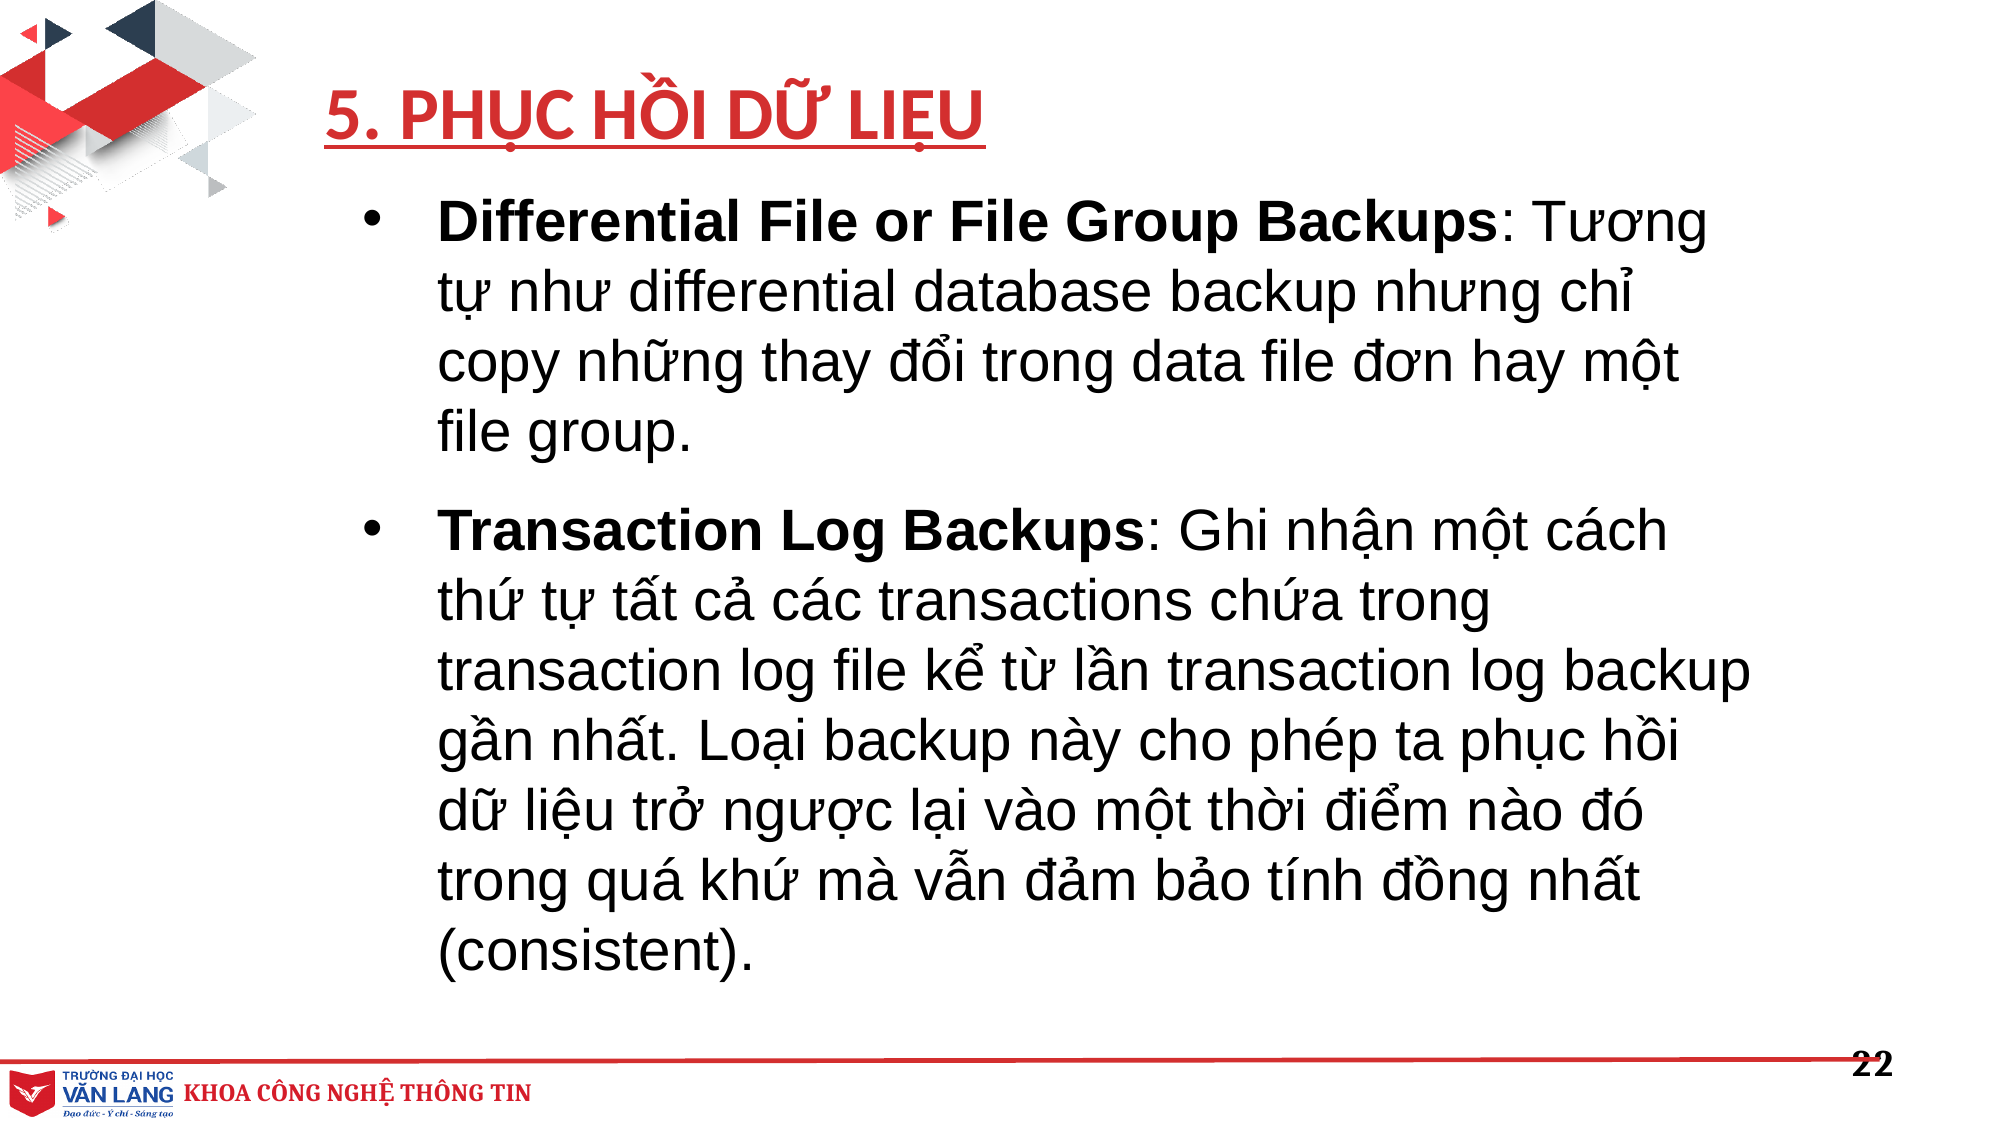

5. PHỤC HỒI DỮ LIỆU

Differential File or File Group Backups: Tương tự như differential database backup nhưng chỉ copy những thay đổi trong data file đơn hay một file group.
Transaction Log Backups: Ghi nhận một cách thứ tự tất cả các transactions chứa trong transaction log file kể từ lần transaction log backup gần nhất. Loại backup này cho phép ta phục hồi dữ liệu trở ngược lại vào một thời điểm nào đó trong quá khứ mà vẫn đảm bảo tính đồng nhất (consistent).